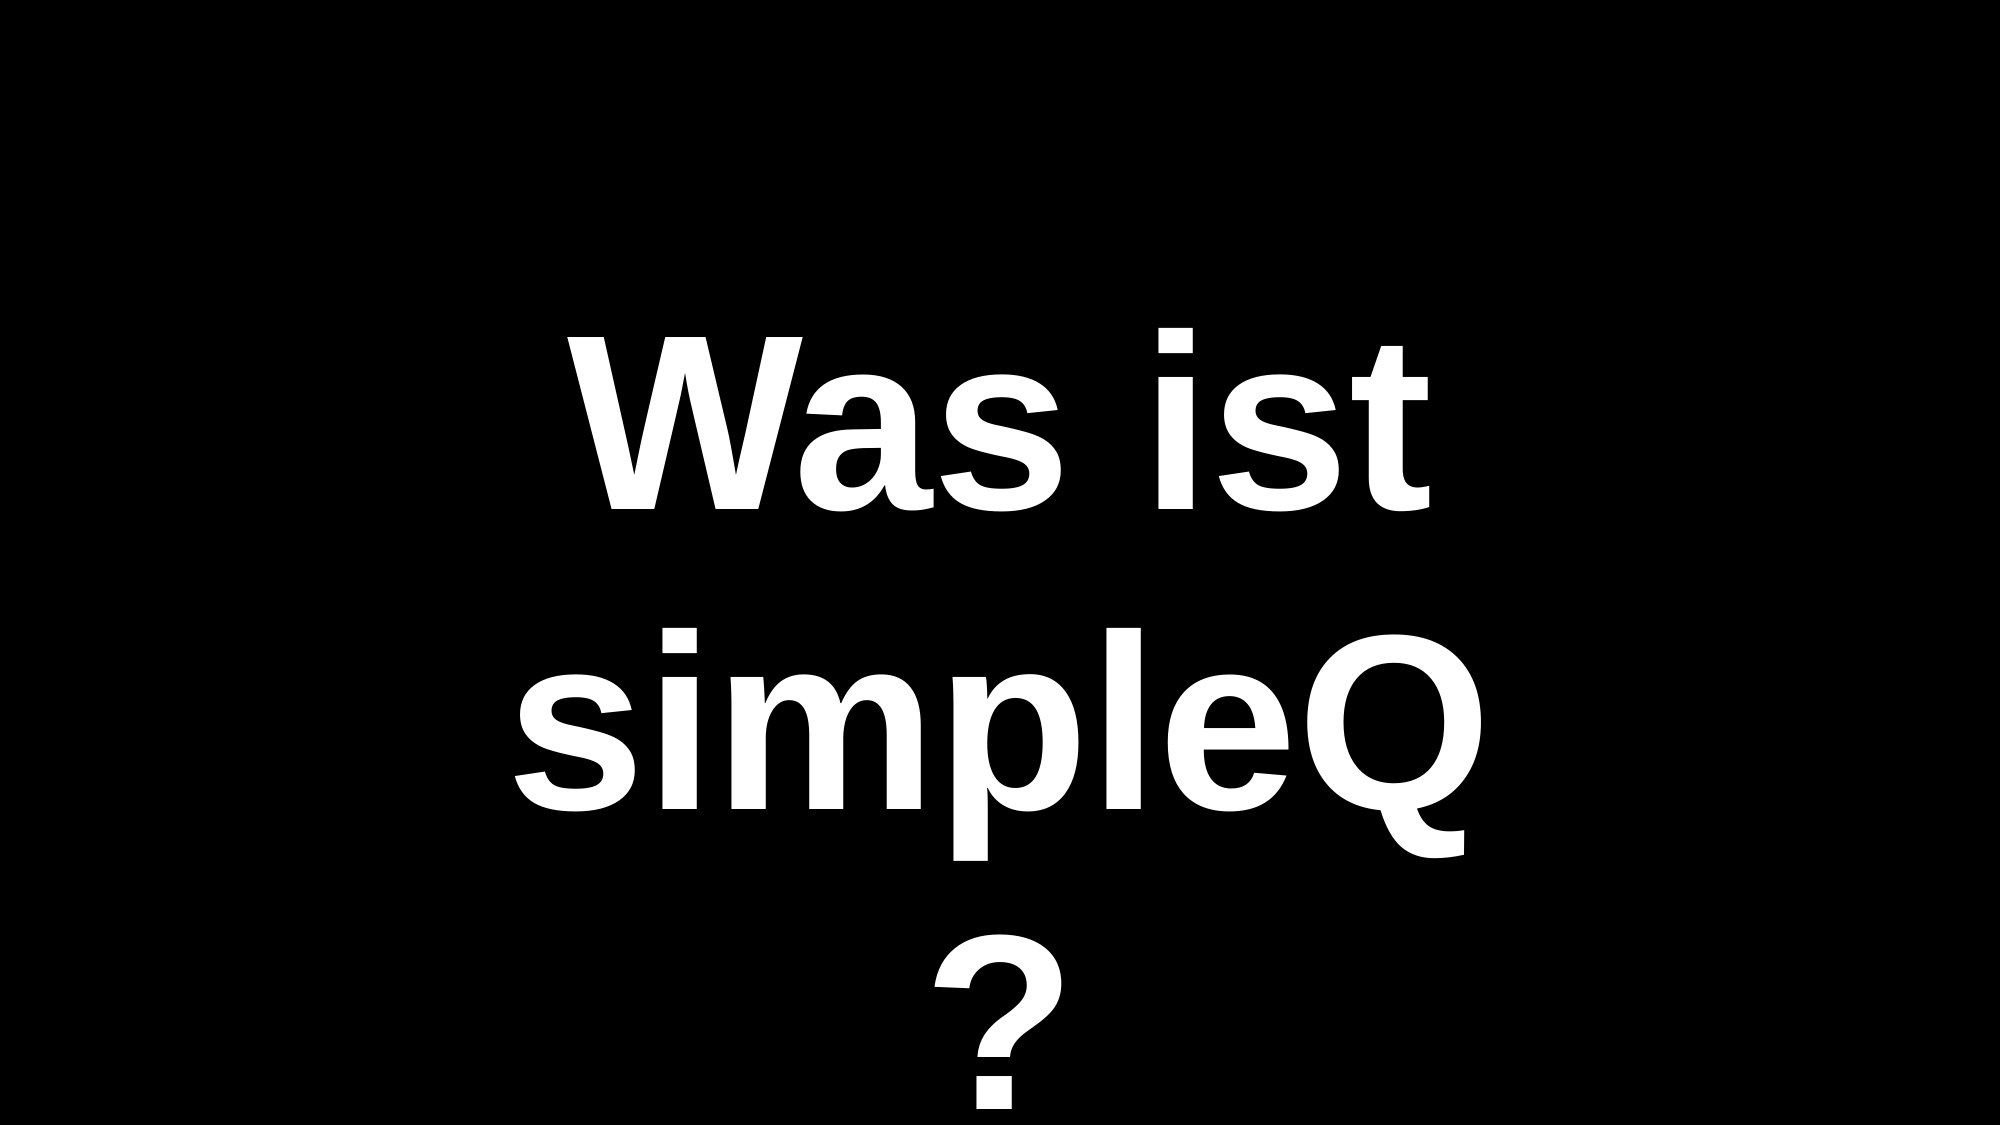

Die
schnellste
&
hybride
Q&A
Plattform
Was ist simpleQ?